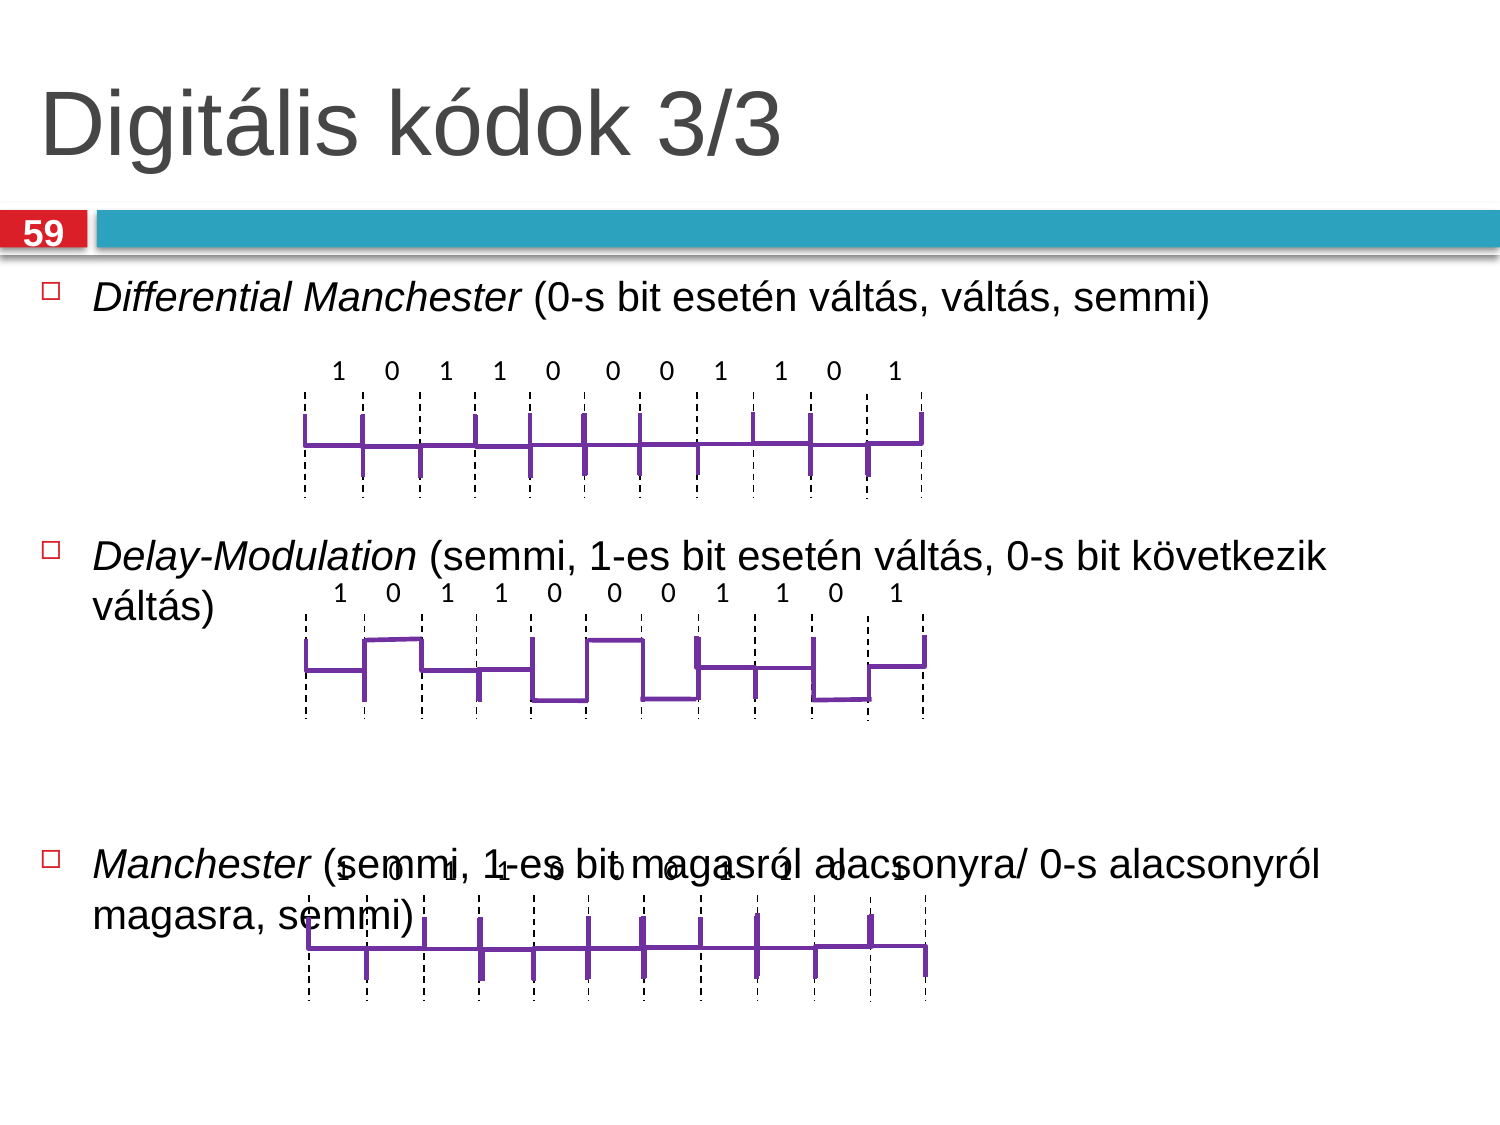

# Digitális kódok 3/3
59
Differential Manchester (0-s bit esetén váltás, váltás, semmi)

Delay-Modulation (semmi, 1-es bit esetén váltás, 0-s bit következik váltás)

Manchester (semmi, 1-es bit magasról alacsonyra/ 0-s alacsonyról magasra, semmi)

  1      0      1      1      0       0      0      1       1      0       1
  1      0      1      1      0       0      0      1       1      0       1
  1      0      1      1      0       0      0      1       1      0       1